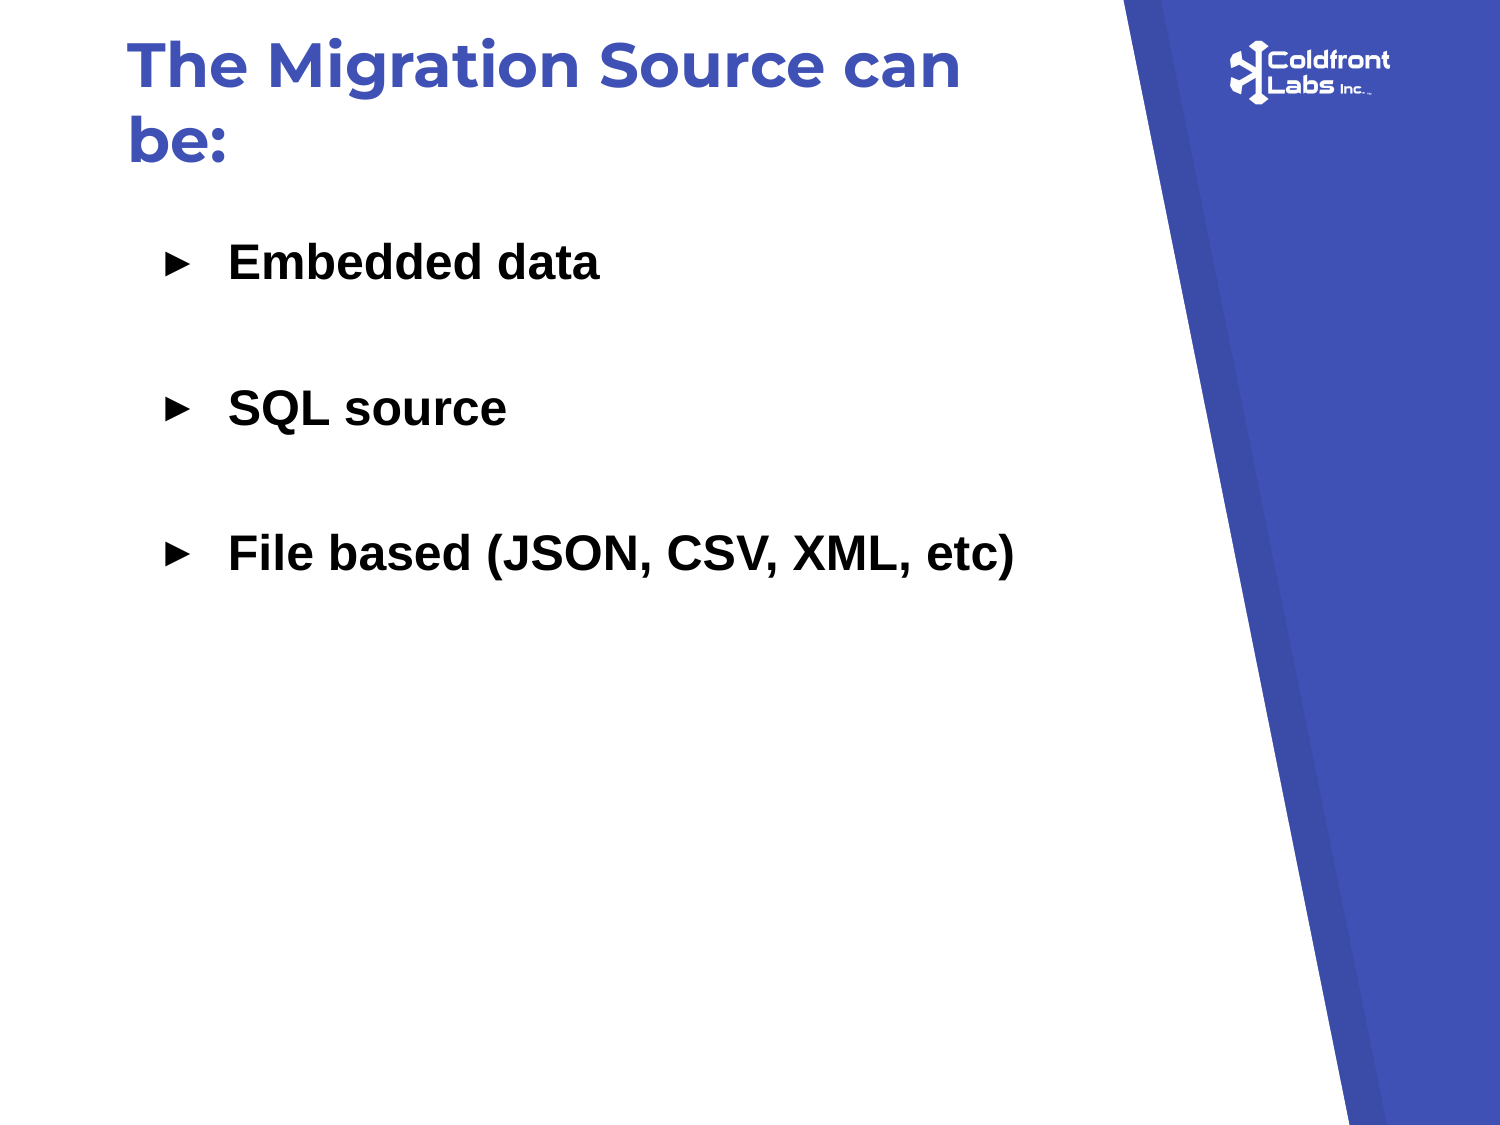

The Migration Source can be:
Embedded data

SQL source

File based (JSON, CSV, XML, etc)